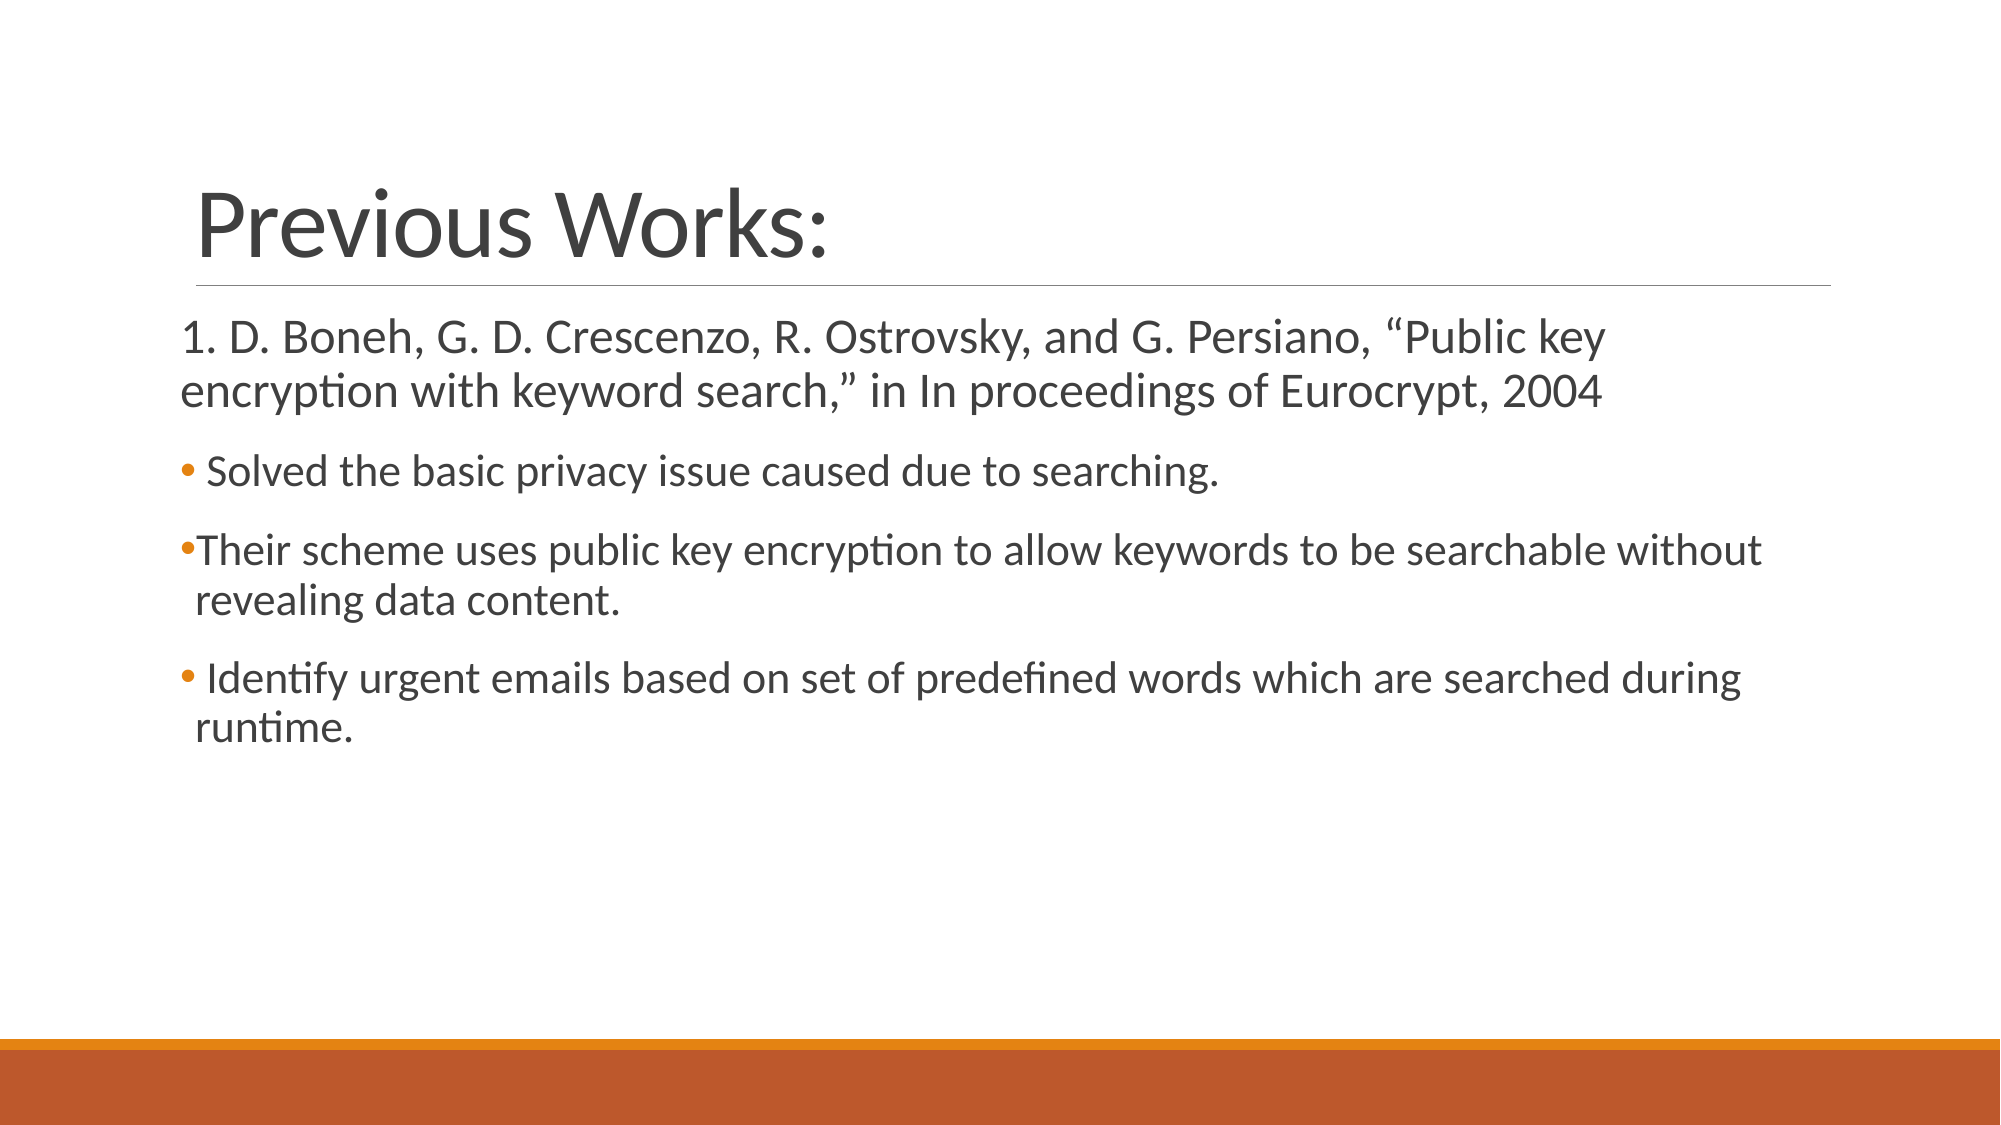

# Previous Works:
1. D. Boneh, G. D. Crescenzo, R. Ostrovsky, and G. Persiano, “Public key encryption with keyword search,” in In proceedings of Eurocrypt, 2004
 Solved the basic privacy issue caused due to searching.
Their scheme uses public key encryption to allow keywords to be searchable without revealing data content.
 Identify urgent emails based on set of predefined words which are searched during runtime.